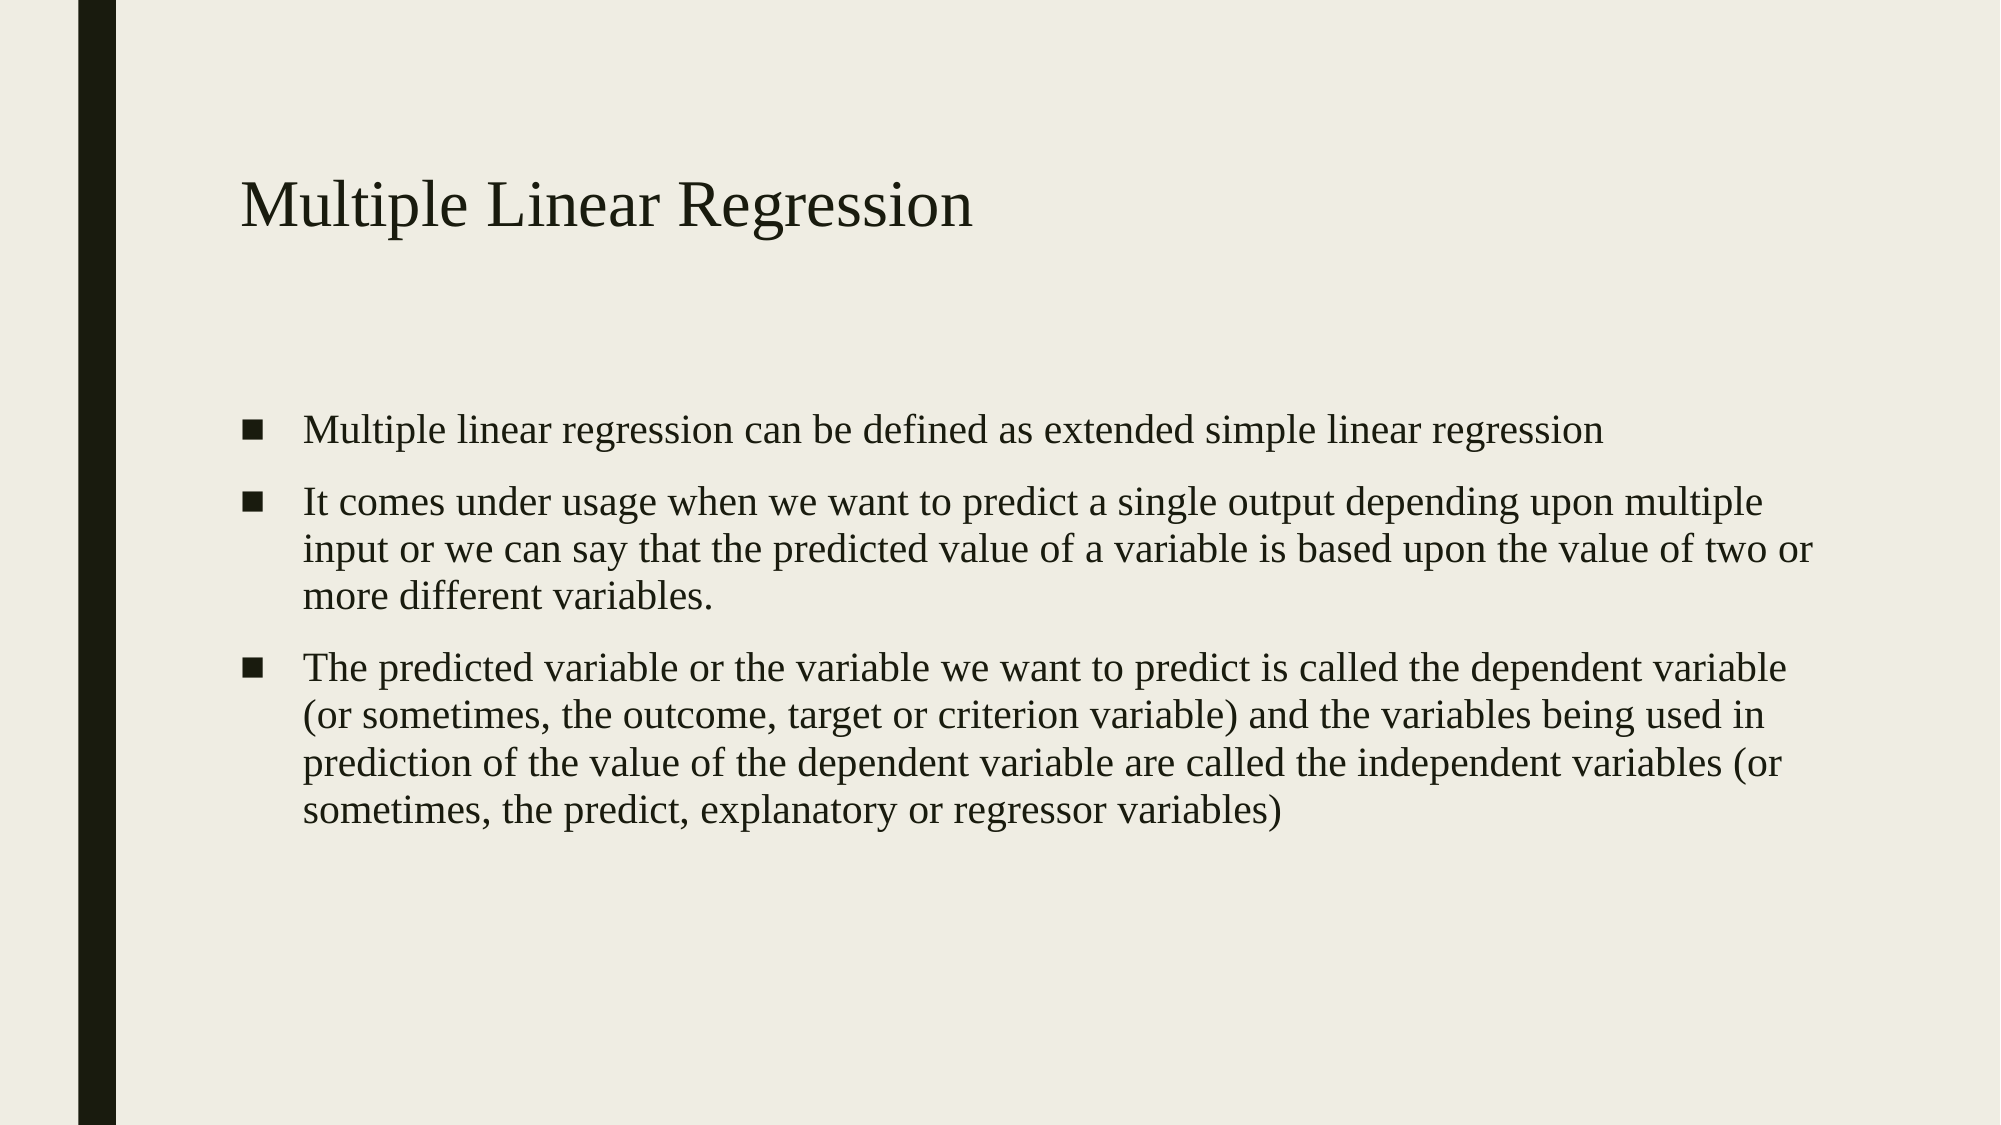

# Multiple Linear Regression
Multiple linear regression can be defined as extended simple linear regression
It comes under usage when we want to predict a single output depending upon multiple input or we can say that the predicted value of a variable is based upon the value of two or more different variables.
The predicted variable or the variable we want to predict is called the dependent variable (or sometimes, the outcome, target or criterion variable) and the variables being used in prediction of the value of the dependent variable are called the independent variables (or sometimes, the predict, explanatory or regressor variables)